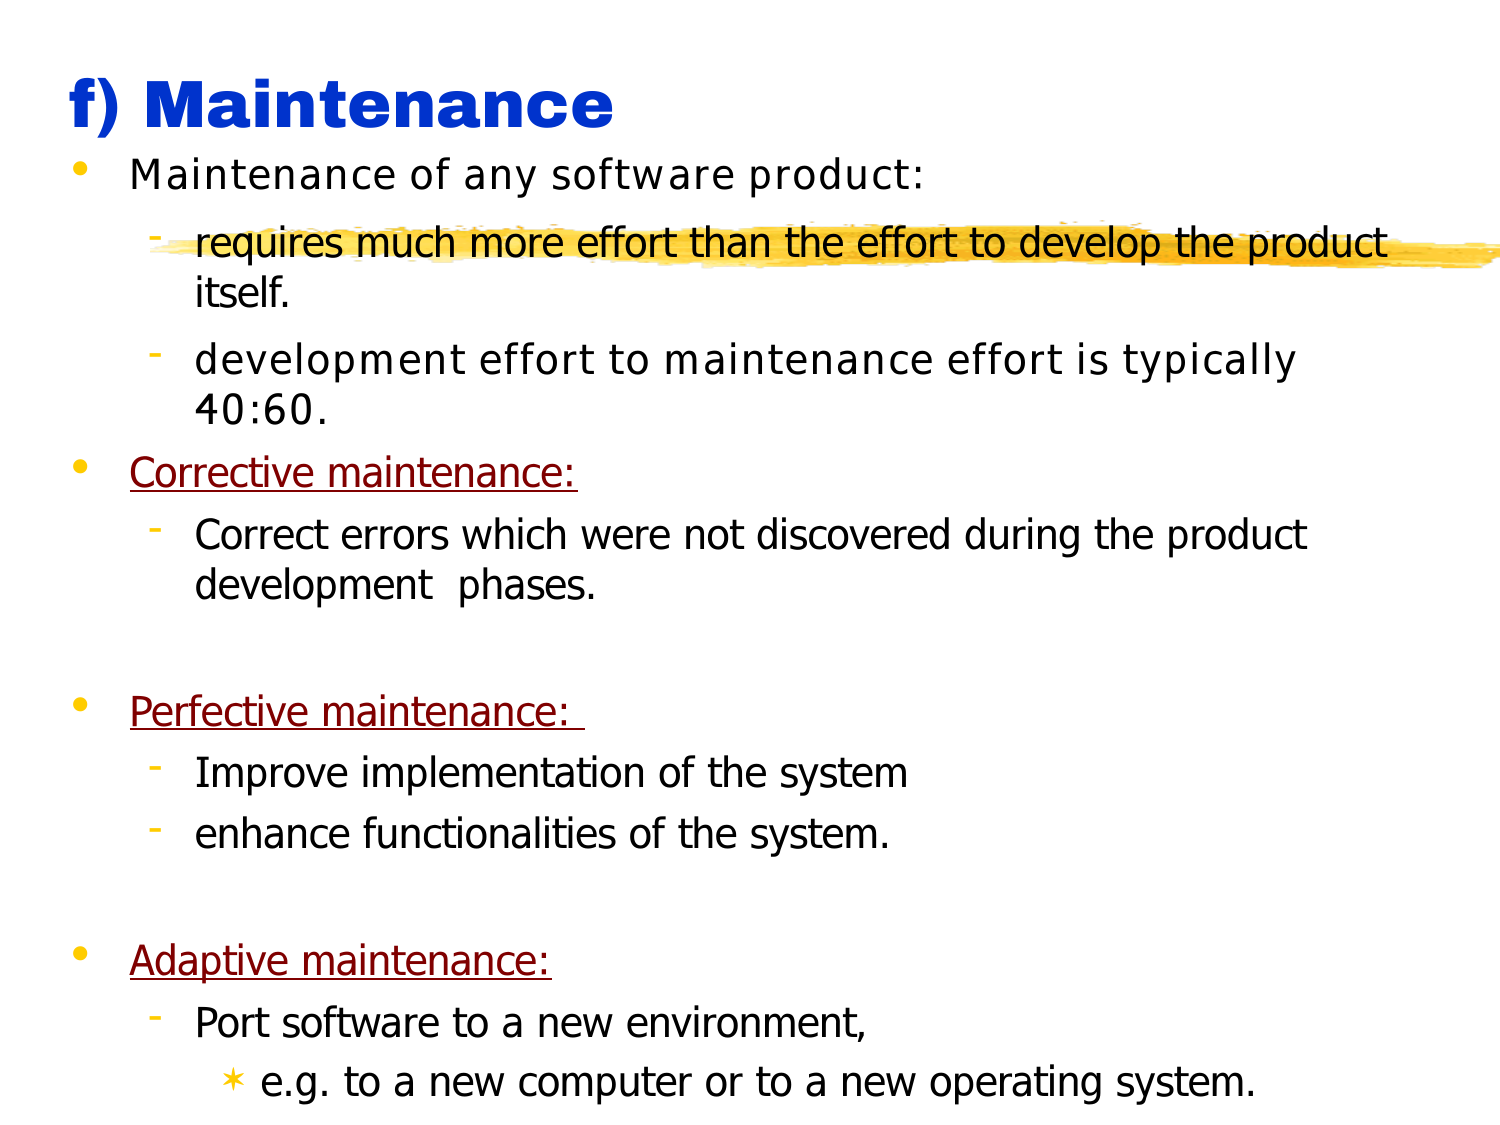

# f) Maintenance
Maintenance of any software product:
requires much more effort than the effort to develop the product itself.
development effort to maintenance effort is typically 40:60.
Corrective maintenance:
Correct errors which were not discovered during the product development  phases.

Perfective maintenance:
Improve implementation of the system
enhance functionalities of the system.

Adaptive maintenance:
Port software to a new environment,
e.g. to a new computer or to a new operating system.

37